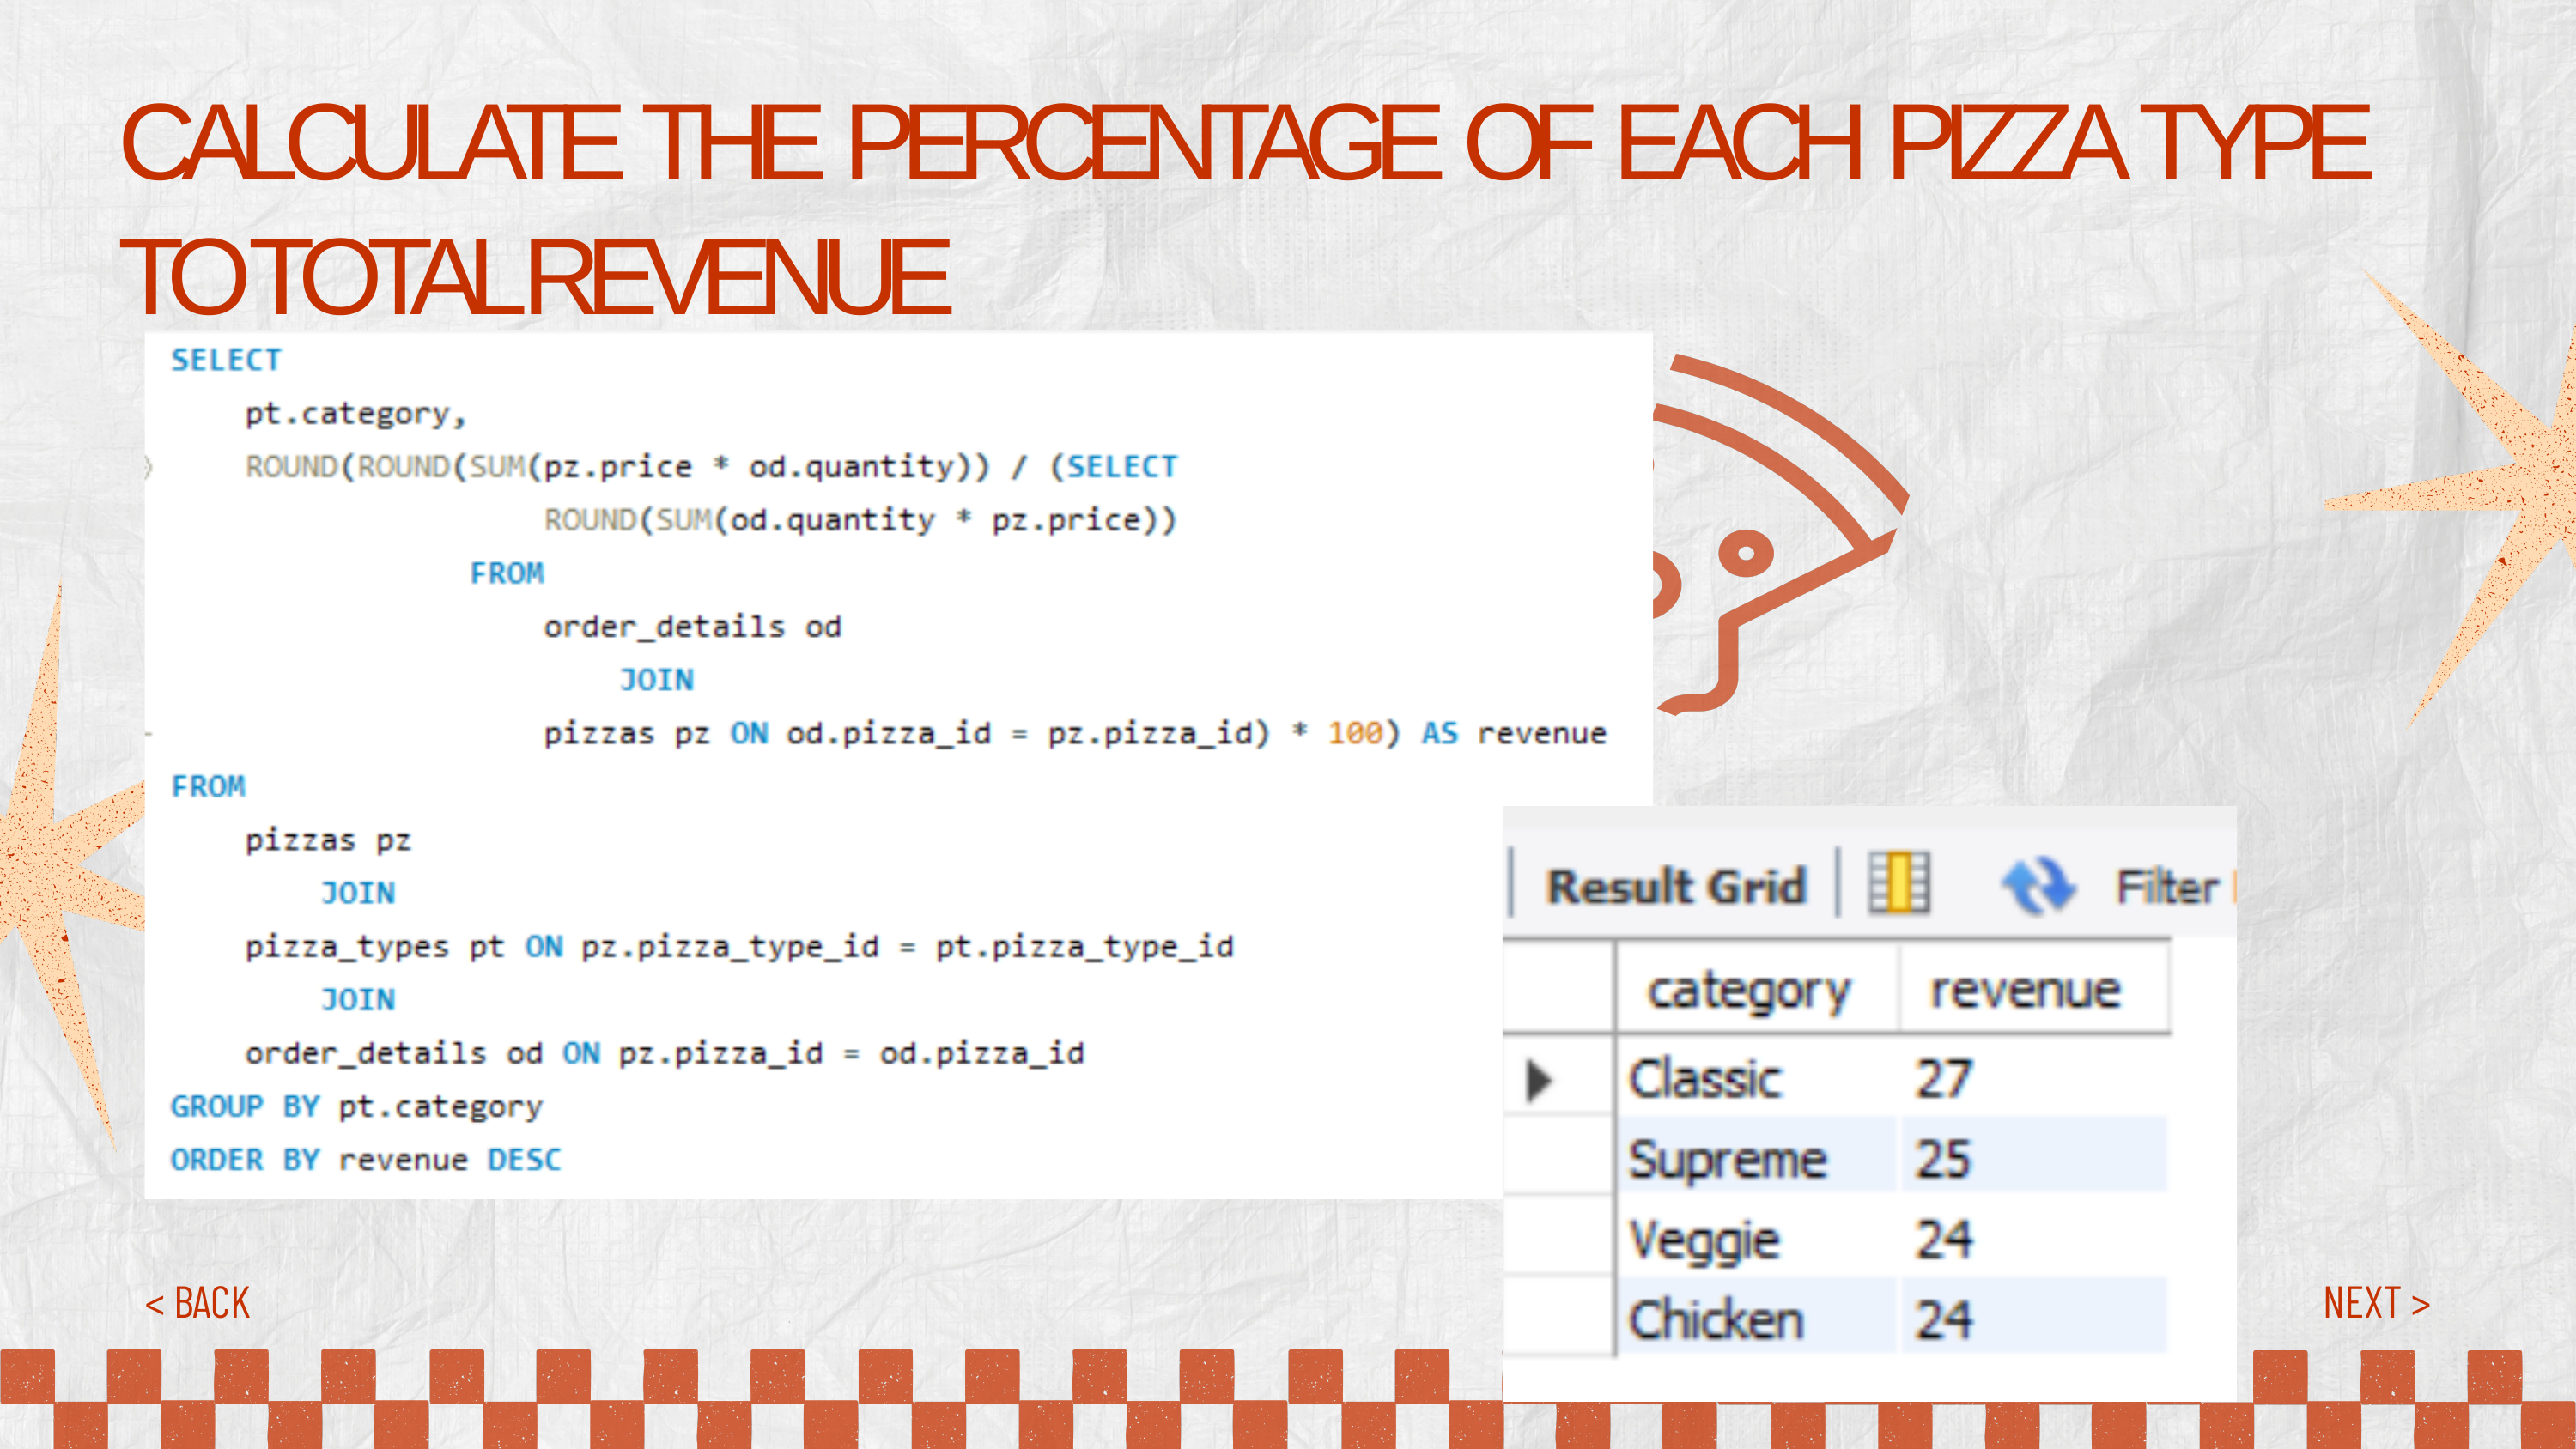

CALCULATE THE PERCENTAGE OF EACH PIZZA TYPE TO TOTAL REVENUE

< BACK
NEXT >